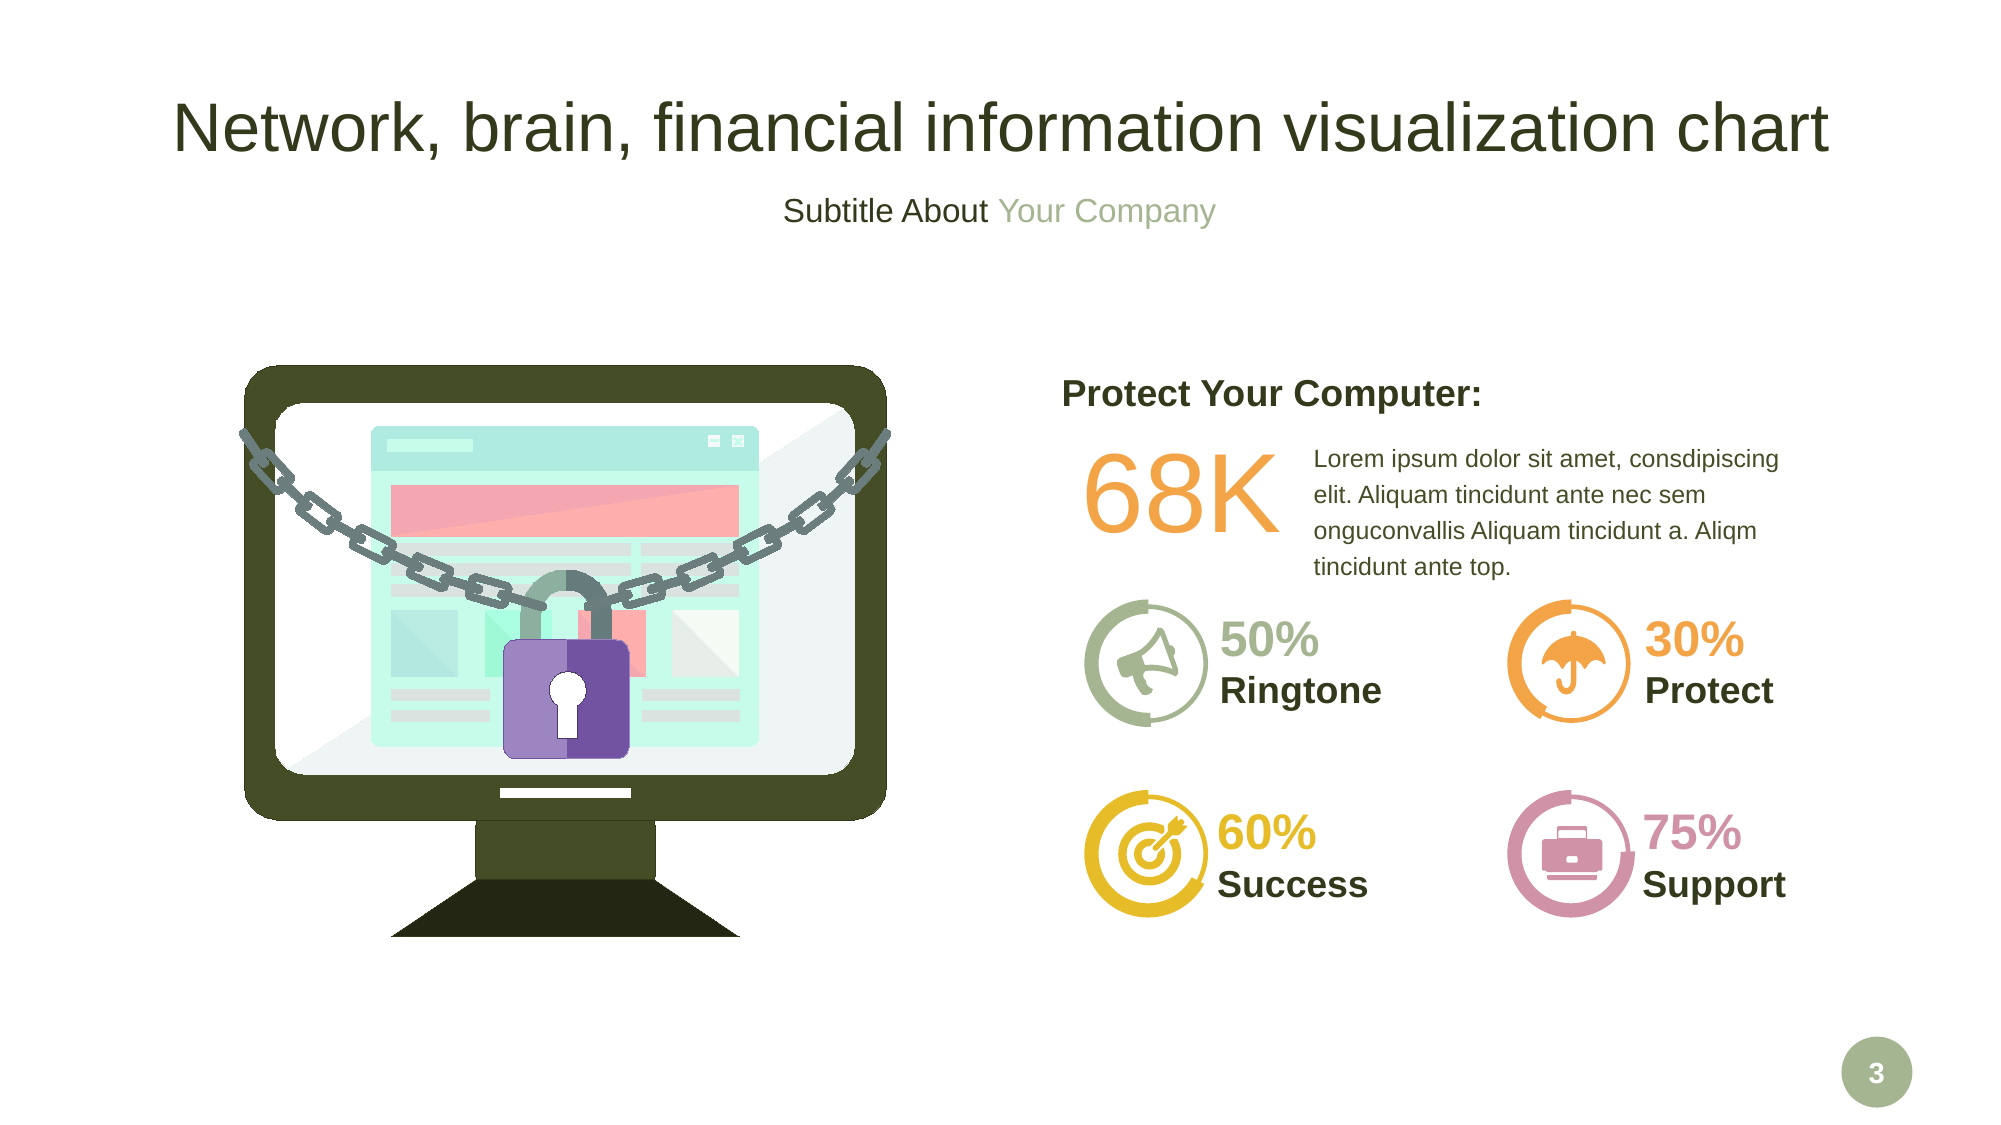

# Network, brain, financial information visualization chart
Protect Your Computer:

68K
Lorem ipsum dolor sit amet, consdipiscing elit. Aliquam tincidunt ante nec sem onguconvallis Aliquam tincidunt a. Aliqm tincidunt ante top.
50%
Ringtone
30%
Protect

60%
Success
75%
Support